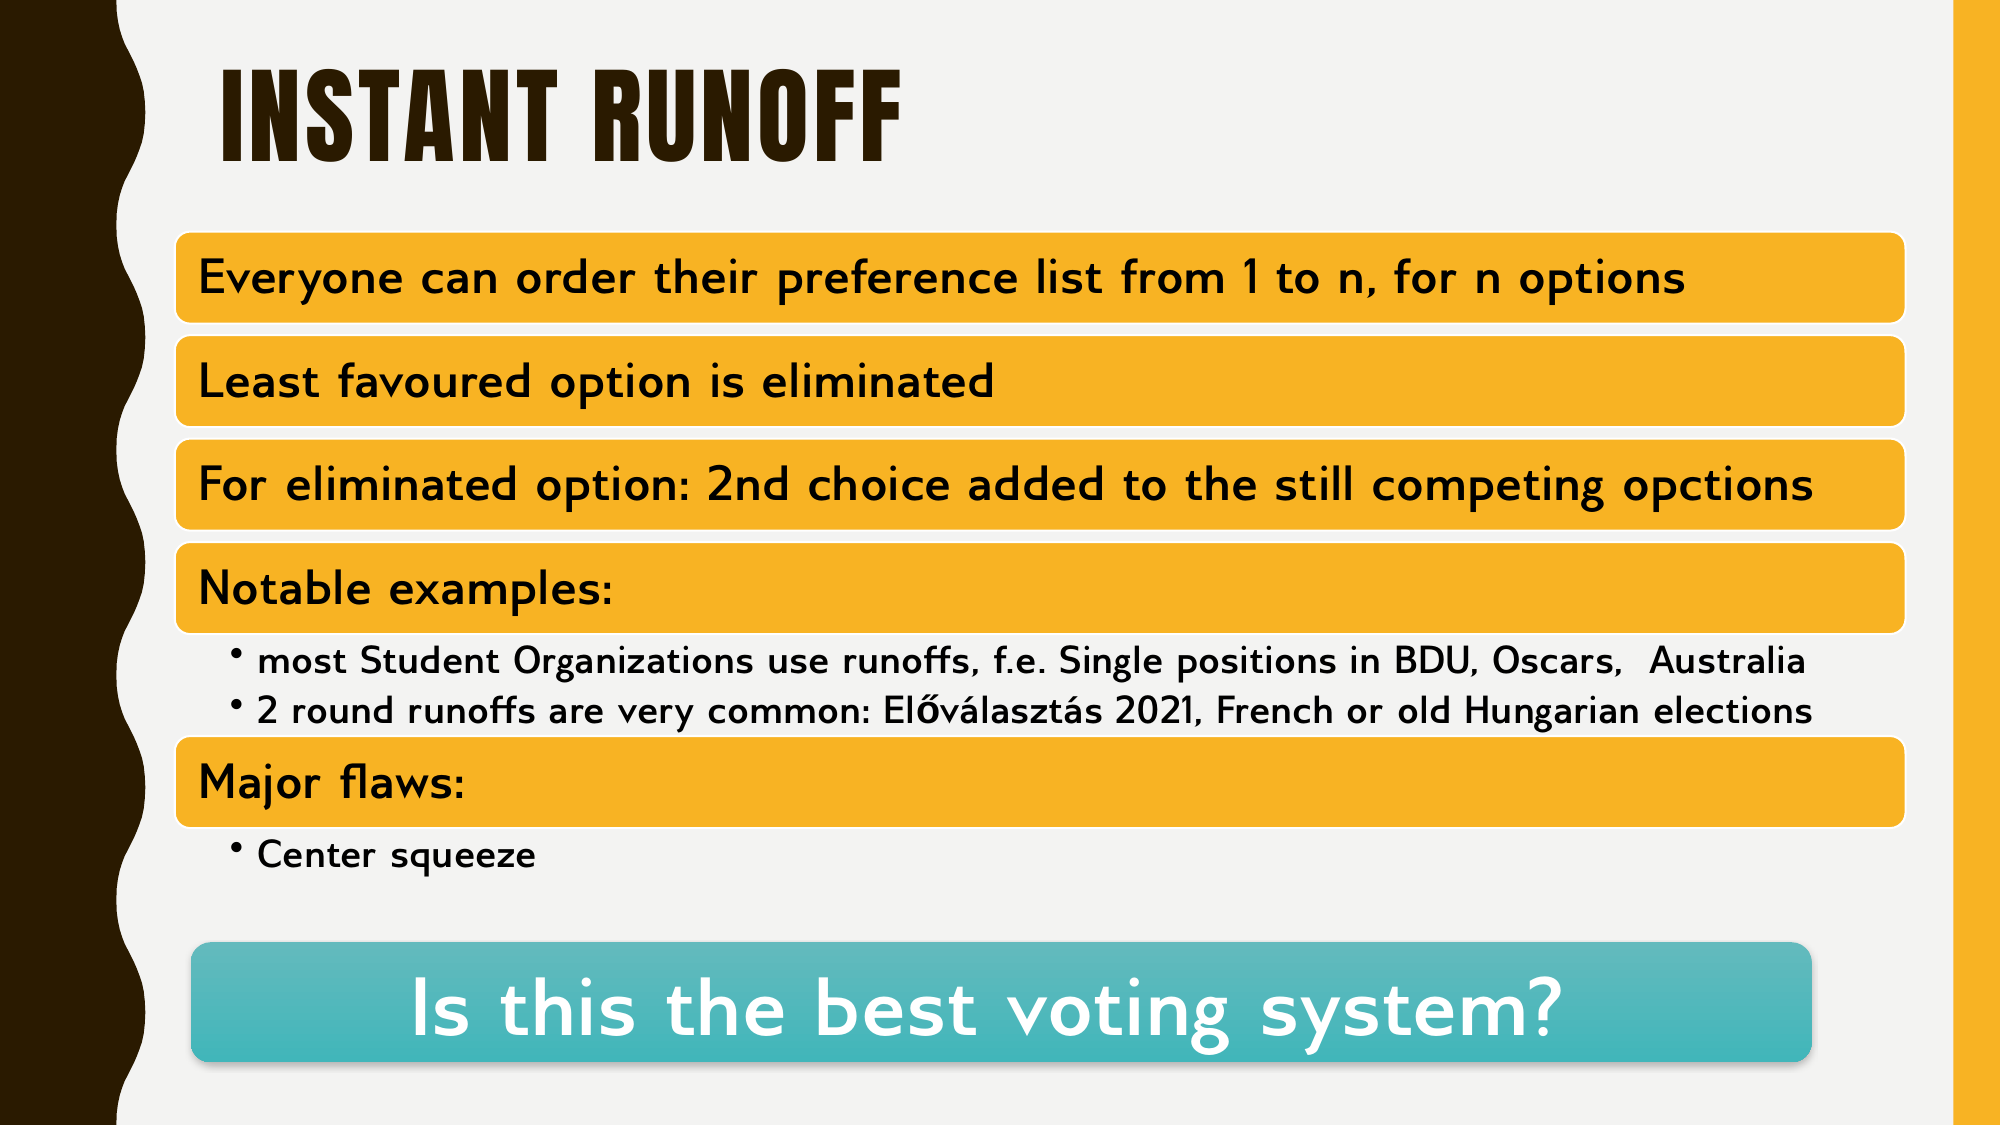

# Instant runoff
Everyone can order their preference list from 1 to n, for n options
Least favoured option is eliminated
For eliminated option: 2nd choice added to the still competing opctions
Notable examples:
most Student Organizations use runoffs, f.e. Single positions in BDU, Oscars,  Australia
2 round runoffs are very common: Előválasztás 2021, French or old Hungarian elections
Major flaws:
Center squeeze
Is this the best voting system?